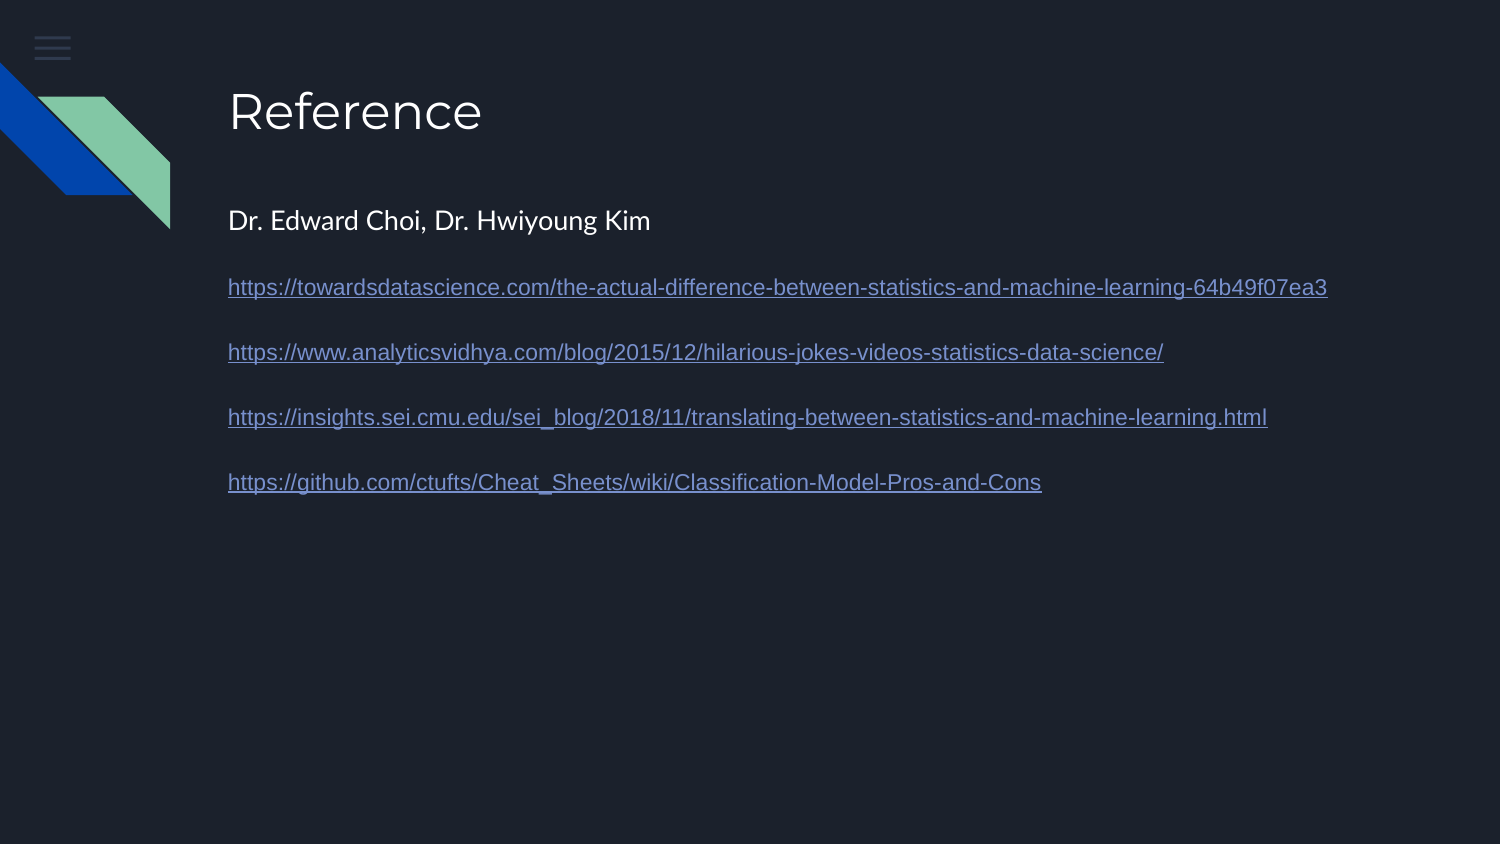

# Reference
Dr. Edward Choi, Dr. Hwiyoung Kim
https://towardsdatascience.com/the-actual-difference-between-statistics-and-machine-learning-64b49f07ea3
https://www.analyticsvidhya.com/blog/2015/12/hilarious-jokes-videos-statistics-data-science/
https://insights.sei.cmu.edu/sei_blog/2018/11/translating-between-statistics-and-machine-learning.html
https://github.com/ctufts/Cheat_Sheets/wiki/Classification-Model-Pros-and-Cons